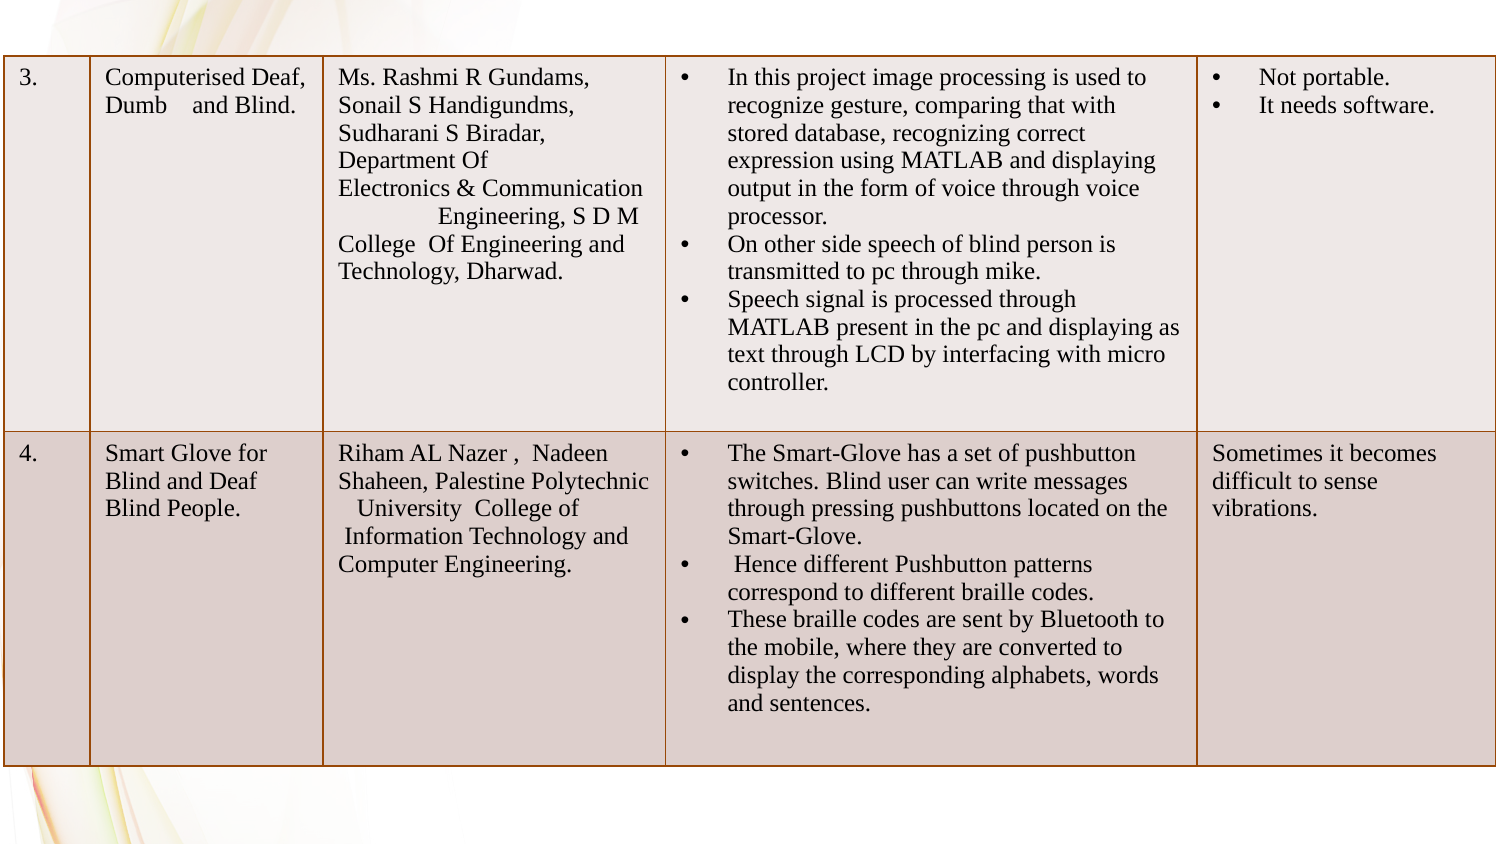

| 3. | Computerised Deaf, Dumb and Blind. | Ms. Rashmi R Gundams, Sonail S Handigundms, Sudharani S Biradar, Department Of Electronics & Communication Engineering, S D M College Of Engineering and Technology, Dharwad. | In this project image processing is used to recognize gesture, comparing that with stored database, recognizing correct expression using MATLAB and displaying output in the form of voice through voice processor. On other side speech of blind person is transmitted to pc through mike. Speech signal is processed through MATLAB present in the pc and displaying as text through LCD by interfacing with micro controller. | Not portable. It needs software. |
| --- | --- | --- | --- | --- |
| 4. | Smart Glove for Blind and Deaf Blind People. | Riham AL Nazer , Nadeen Shaheen, Palestine Polytechnic University College of Information Technology and Computer Engineering. | The Smart-Glove has a set of pushbutton switches. Blind user can write messages through pressing pushbuttons located on the Smart-Glove. Hence different Pushbutton patterns correspond to different braille codes. These braille codes are sent by Bluetooth to the mobile, where they are converted to display the corresponding alphabets, words and sentences. | Sometimes it becomes difficult to sense vibrations. |